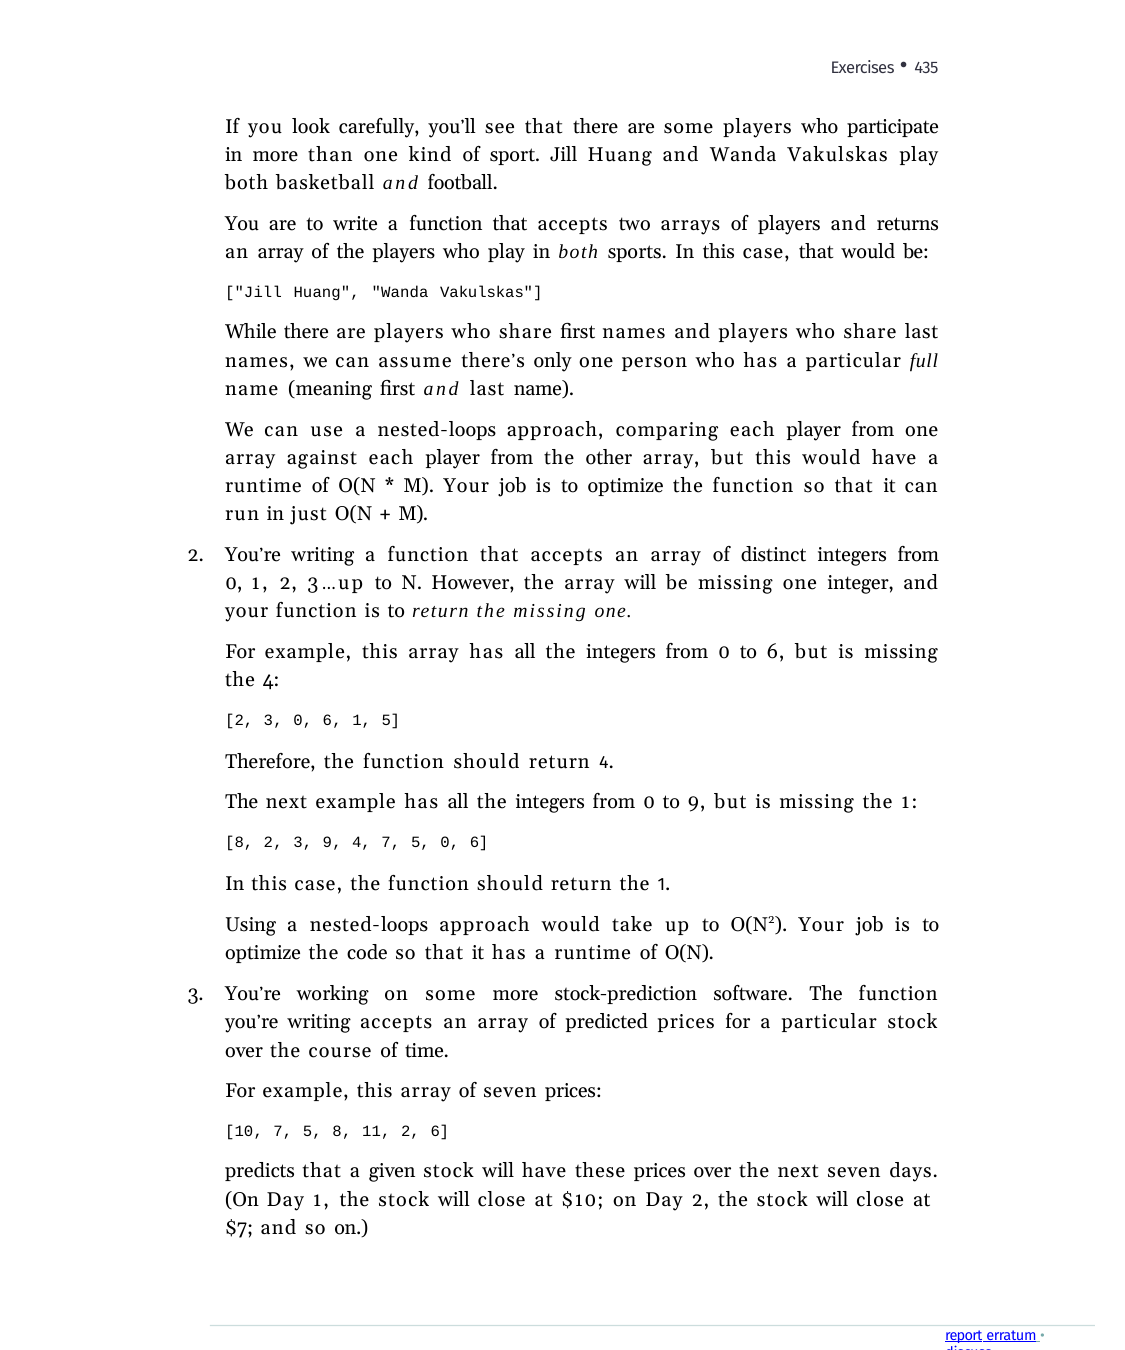

Exercises • 435

If you look carefully, you’ll see that there are some players who participate in more than one kind of sport. Jill Huang and Wanda Vakulskas play both basketball and football.
You are to write a function that accepts two arrays of players and returns an array of the players who play in both sports. In this case, that would be:
["Jill Huang", "Wanda Vakulskas"]
While there are players who share first names and players who share last names, we can assume there’s only one person who has a particular full name (meaning first and last name).
We can use a nested-loops approach, comparing each player from one array against each player from the other array, but this would have a runtime of O(N * M). Your job is to optimize the function so that it can run in just O(N + M).
You’re writing a function that accepts an array of distinct integers from 0, 1, 2, 3…up to N. However, the array will be missing one integer, and your function is to return the missing one.
For example, this array has all the integers from 0 to 6, but is missing the 4:
[2, 3, 0, 6, 1, 5]

Therefore, the function should return 4.
The next example has all the integers from 0 to 9, but is missing the 1:
[8, 2, 3, 9, 4, 7, 5, 0, 6]

In this case, the function should return the 1.
Using a nested-loops approach would take up to O(N2). Your job is to optimize the code so that it has a runtime of O(N).
You’re working on some more stock-prediction software. The function you’re writing accepts an array of predicted prices for a particular stock over the course of time.
For example, this array of seven prices:
[10, 7, 5, 8, 11, 2, 6]
predicts that a given stock will have these prices over the next seven days. (On Day 1, the stock will close at $10; on Day 2, the stock will close at
$7; and so on.)
report erratum • discuss